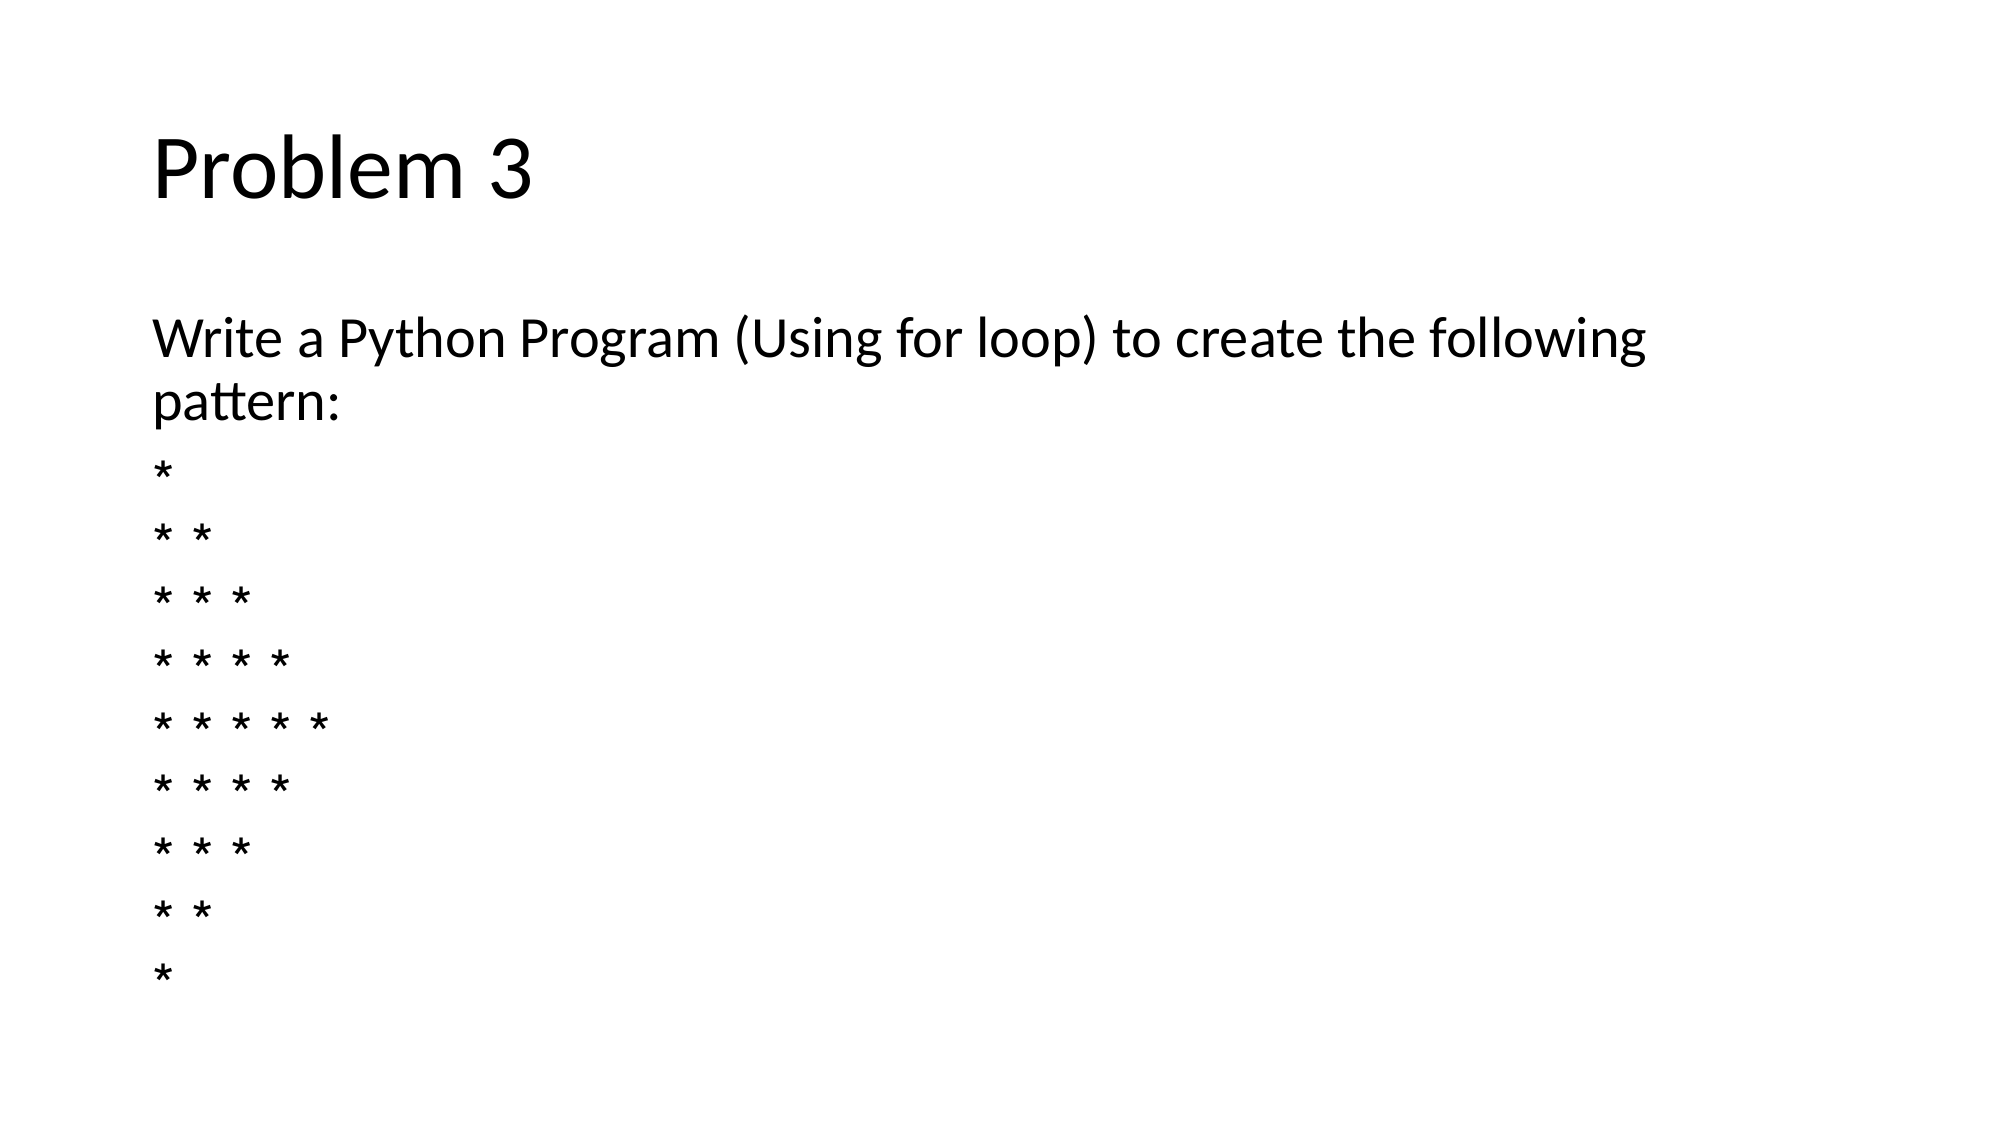

# Problem 3
Write a Python Program (Using for loop) to create the following pattern:
*
* *
* * *
* * * *
* * * * *
* * * *
* * *
* *
*